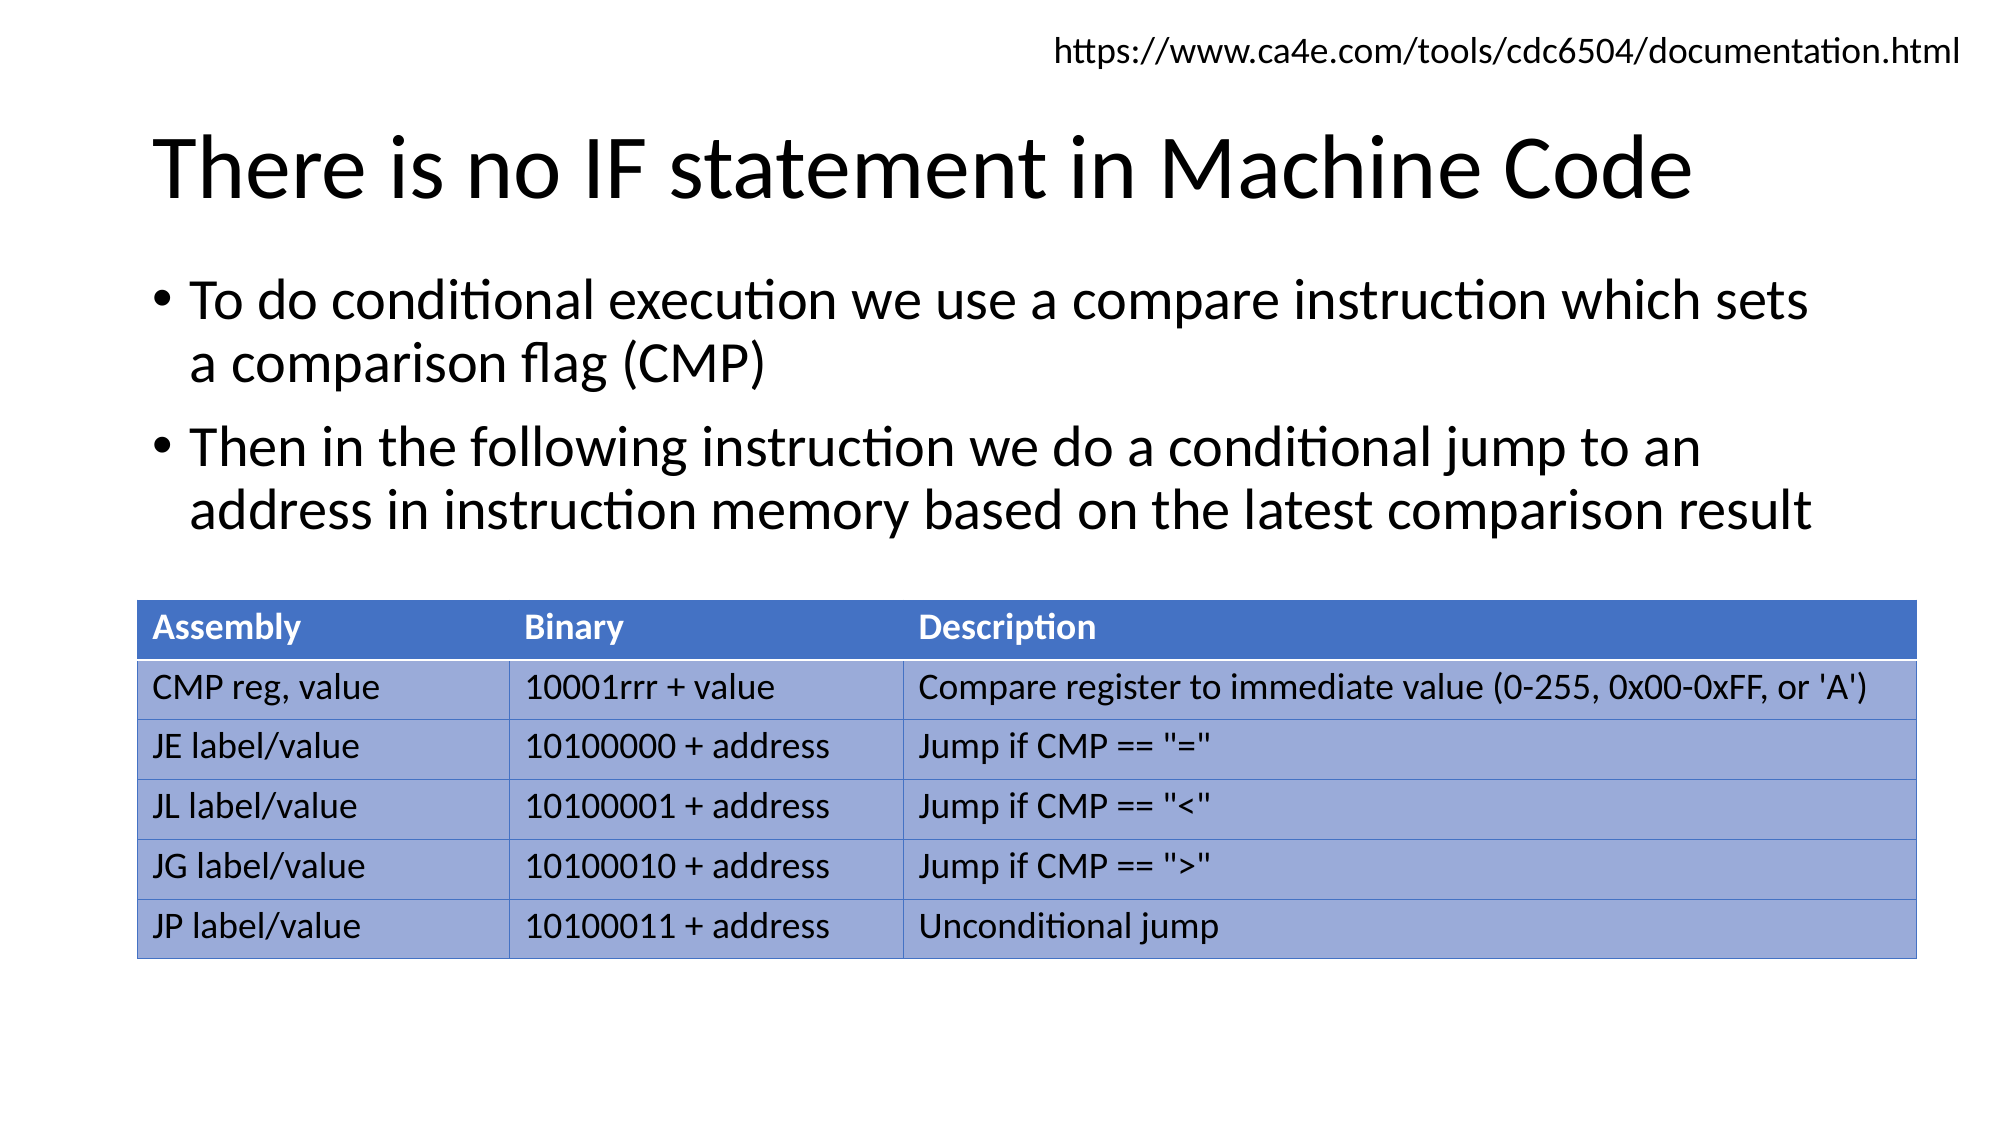

https://www.ca4e.com/tools/cdc6504/documentation.html
# There is no IF statement in Machine Code
To do conditional execution we use a compare instruction which sets a comparison flag (CMP)
Then in the following instruction we do a conditional jump to an address in instruction memory based on the latest comparison result
| Assembly | Binary | Description |
| --- | --- | --- |
| CMP reg, value | 10001rrr + value | Compare register to immediate value (0-255, 0x00-0xFF, or 'A') |
| JE label/value | 10100000 + address | Jump if CMP == "=" |
| JL label/value | 10100001 + address | Jump if CMP == "<" |
| JG label/value | 10100010 + address | Jump if CMP == ">" |
| JP label/value | 10100011 + address | Unconditional jump |